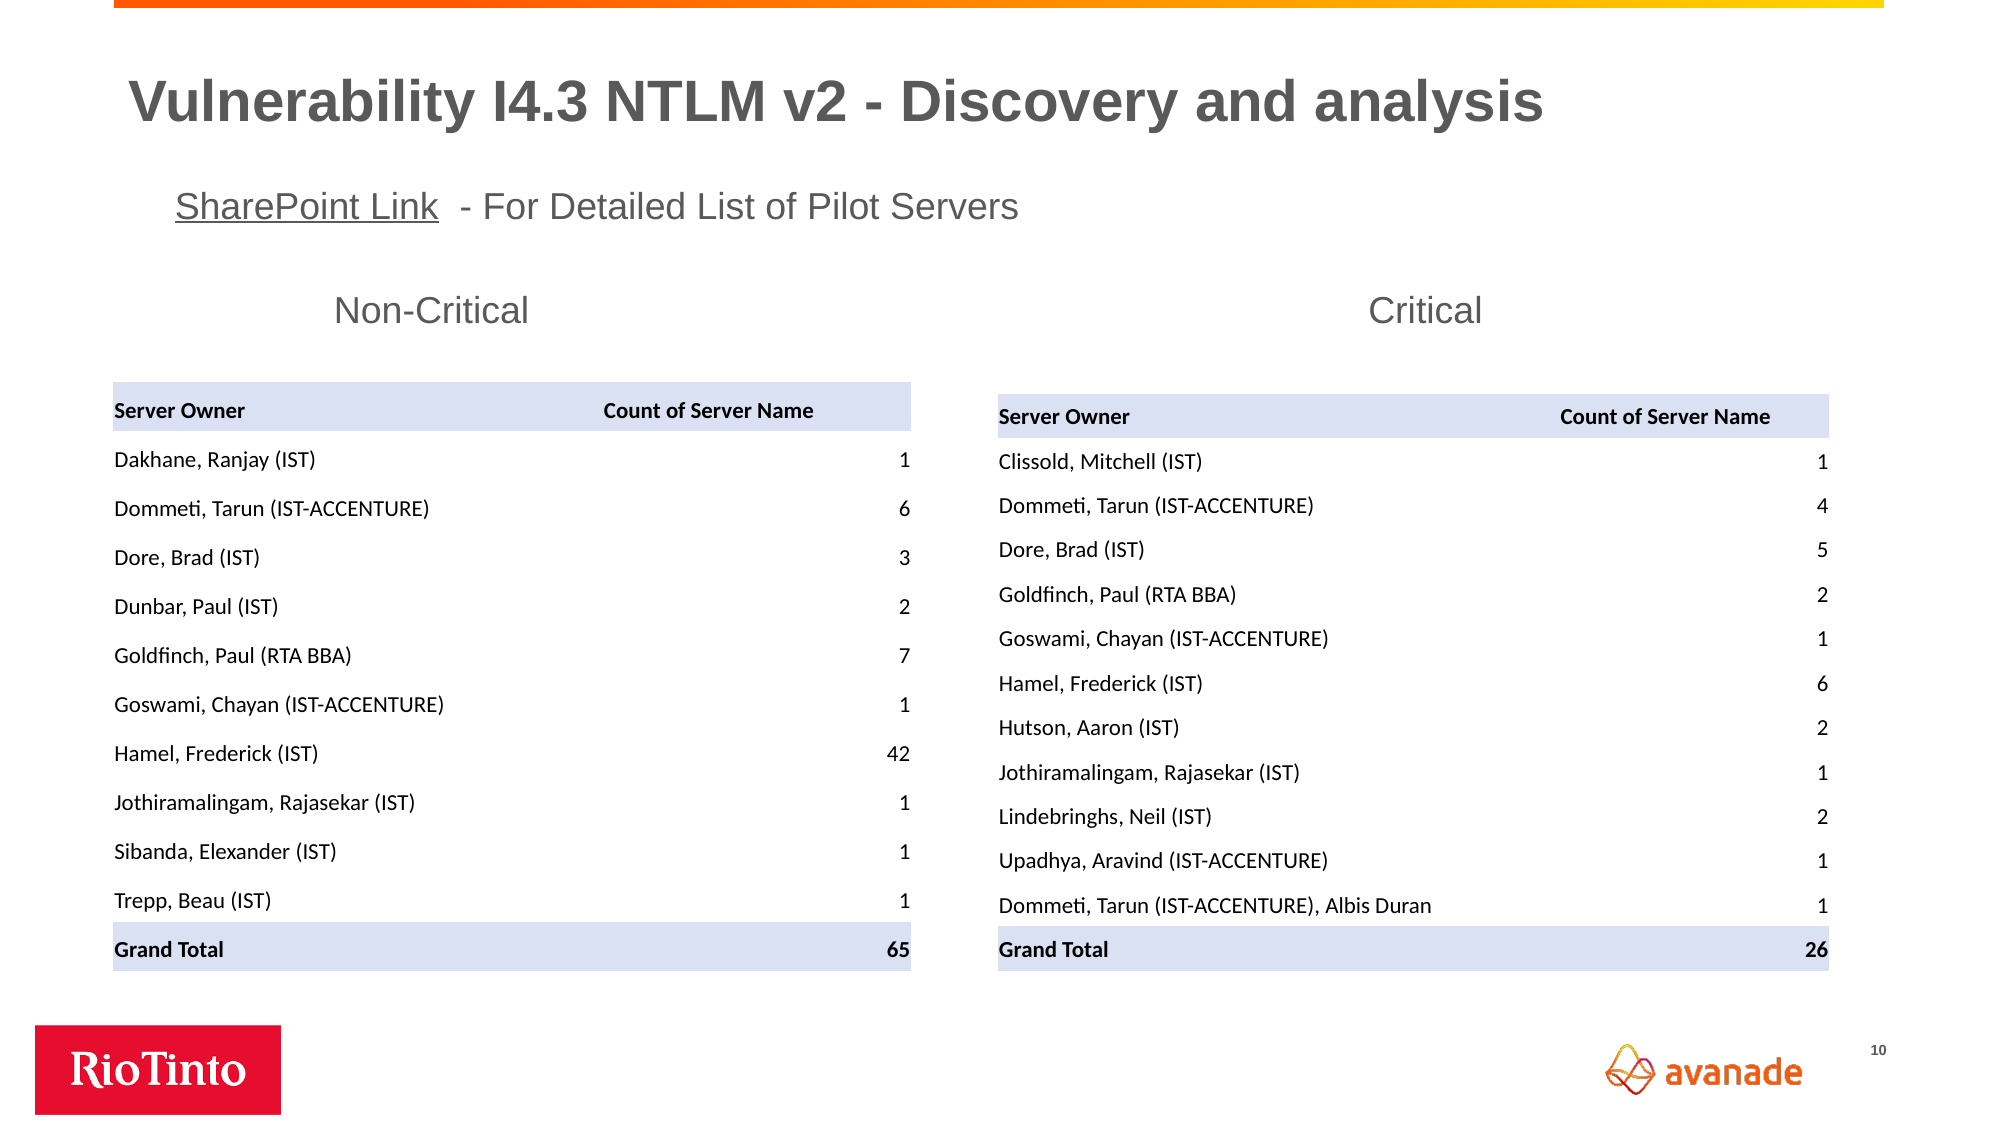

# Vulnerability I4.3 NTLM v2 - Discovery and analysis
SharePoint Link  - For Detailed List of Pilot Servers
Non-Critical
Critical
| Server Owner | Count of Server Name |
| --- | --- |
| Dakhane, Ranjay (IST) | 1 |
| Dommeti, Tarun (IST-ACCENTURE) | 6 |
| Dore, Brad (IST) | 3 |
| Dunbar, Paul (IST) | 2 |
| Goldfinch, Paul (RTA BBA) | 7 |
| Goswami, Chayan (IST-ACCENTURE) | 1 |
| Hamel, Frederick (IST) | 42 |
| Jothiramalingam, Rajasekar (IST) | 1 |
| Sibanda, Elexander (IST) | 1 |
| Trepp, Beau (IST) | 1 |
| Grand Total | 65 |
| Server Owner | Count of Server Name |
| --- | --- |
| Clissold, Mitchell (IST) | 1 |
| Dommeti, Tarun (IST-ACCENTURE) | 4 |
| Dore, Brad (IST) | 5 |
| Goldfinch, Paul (RTA BBA) | 2 |
| Goswami, Chayan (IST-ACCENTURE) | 1 |
| Hamel, Frederick (IST) | 6 |
| Hutson, Aaron (IST) | 2 |
| Jothiramalingam, Rajasekar (IST) | 1 |
| Lindebringhs, Neil (IST) | 2 |
| Upadhya, Aravind (IST-ACCENTURE) | 1 |
| Dommeti, Tarun (IST-ACCENTURE), Albis Duran | 1 |
| Grand Total | 26 |
10